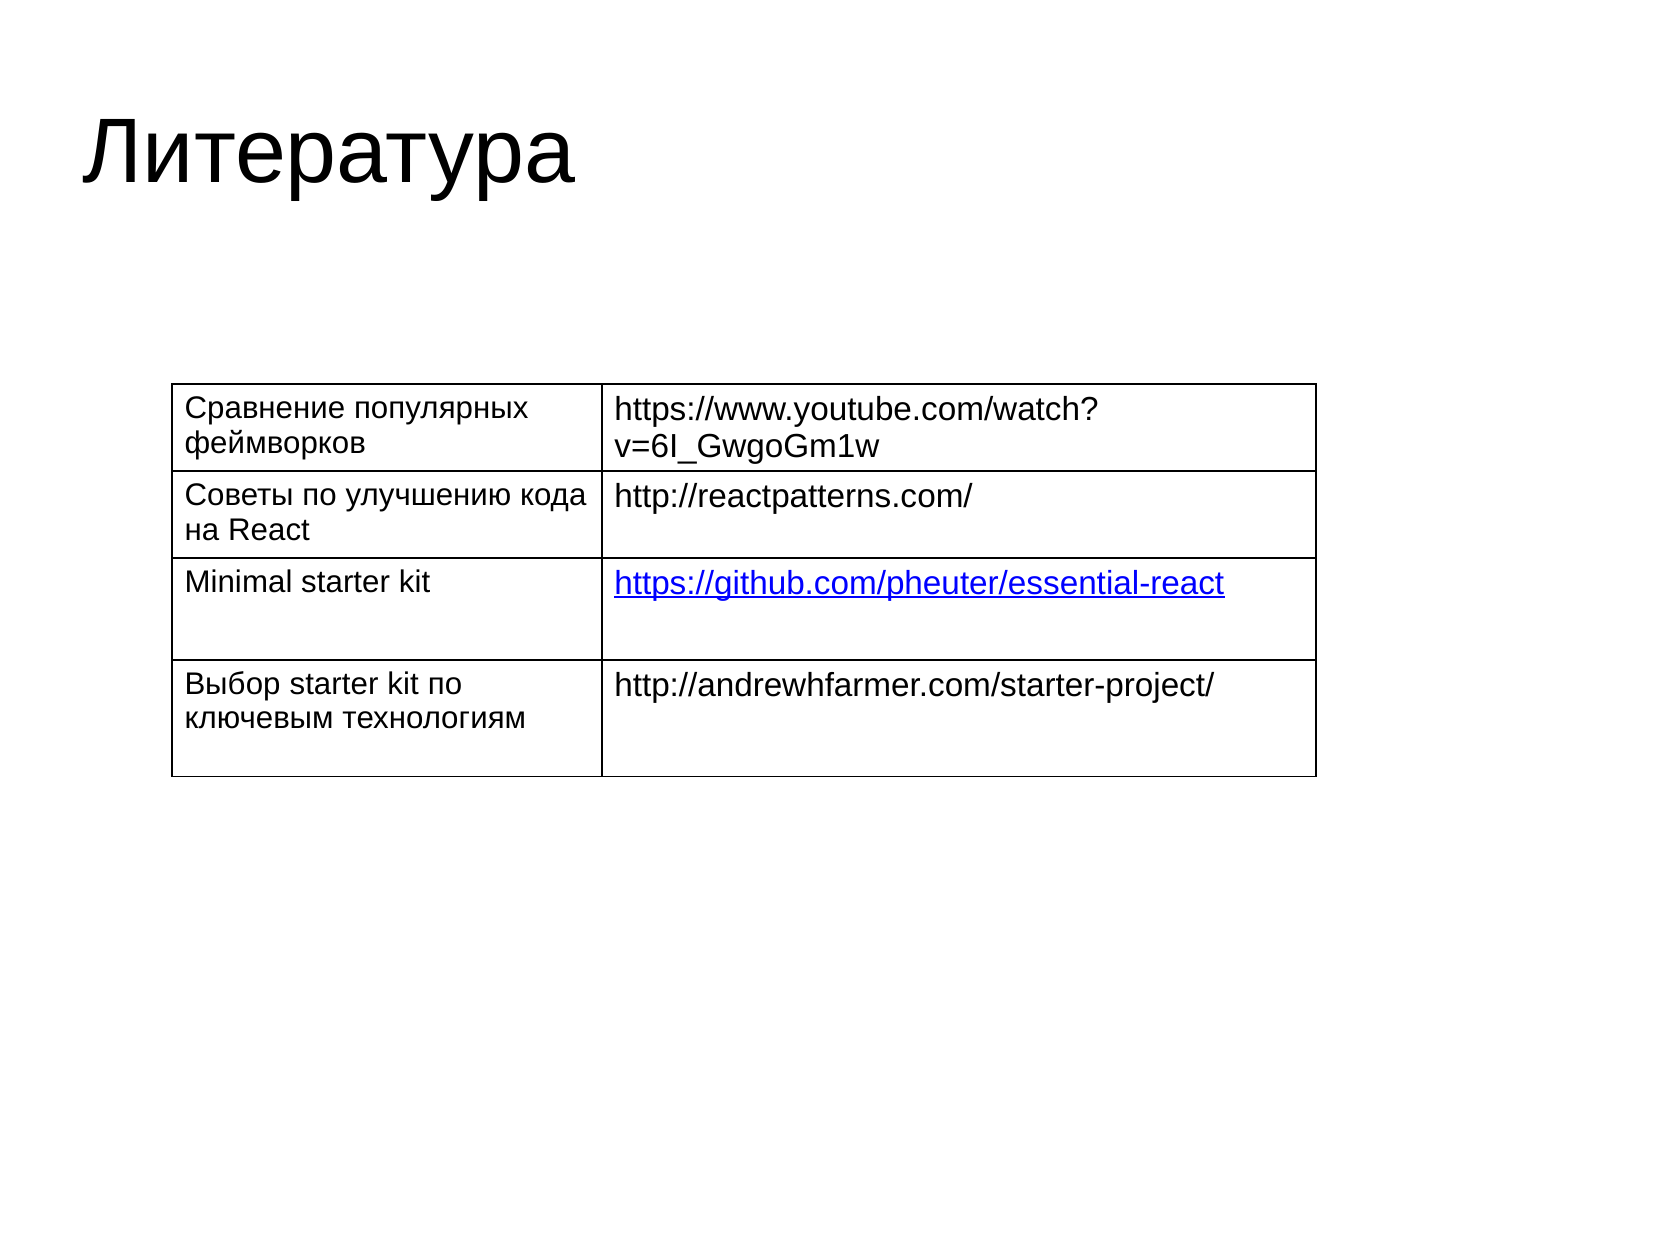

# Литература
| Сравнение популярных феймворков | https://www.youtube.com/watch?v=6I\_GwgoGm1w |
| --- | --- |
| Советы по улучшению кода на React | http://reactpatterns.com/ |
| Minimal starter kit | https://github.com/pheuter/essential-react |
| Выбор starter kit по ключевым технологиям | http://andrewhfarmer.com/starter-project/ |